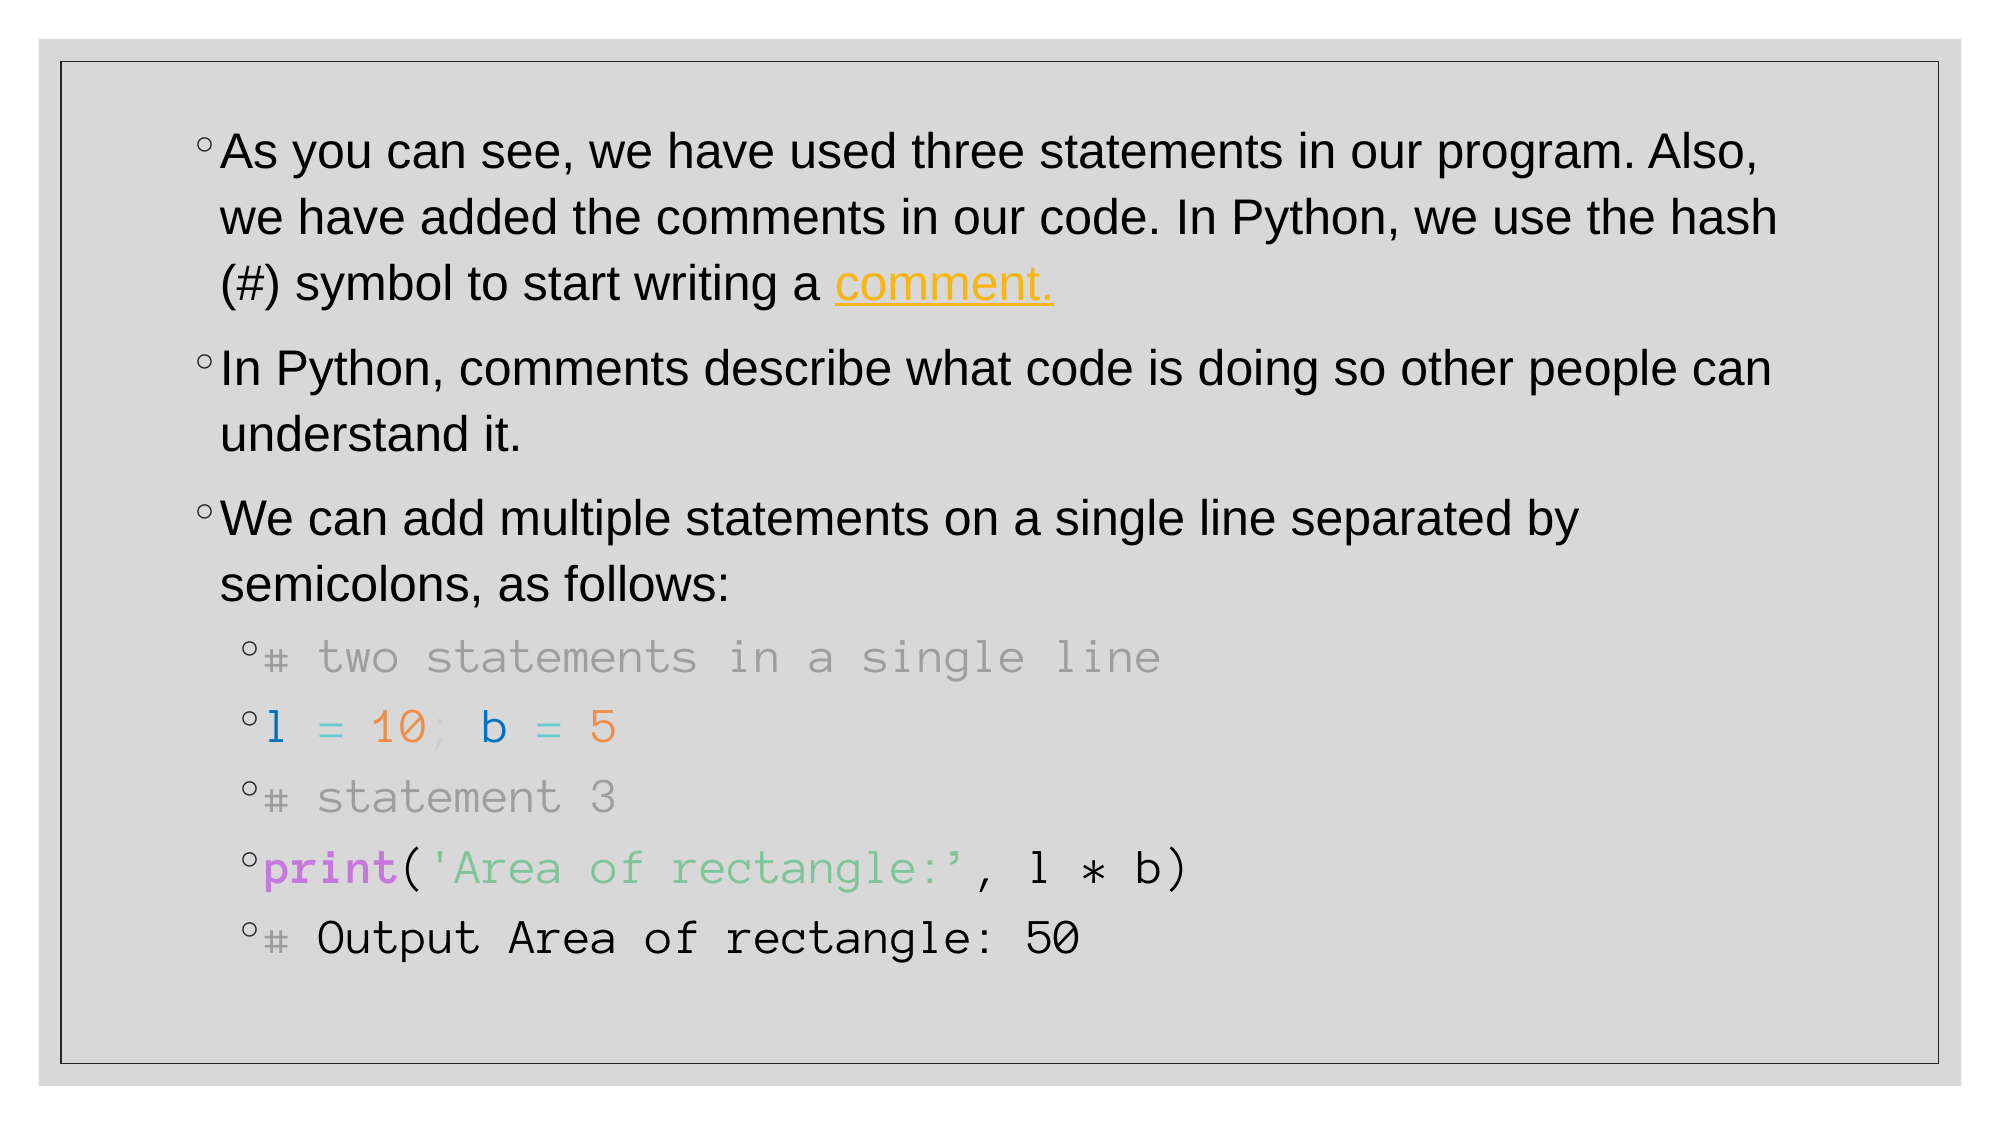

As you can see, we have used three statements in our program. Also, we have added the comments in our code. In Python, we use the hash (#) symbol to start writing a comment.
In Python, comments describe what code is doing so other people can understand it.
We can add multiple statements on a single line separated by semicolons, as follows:
# two statements in a single line
l = 10; b = 5
# statement 3
print('Area of rectangle:’, l * b)
# Output Area of rectangle: 50